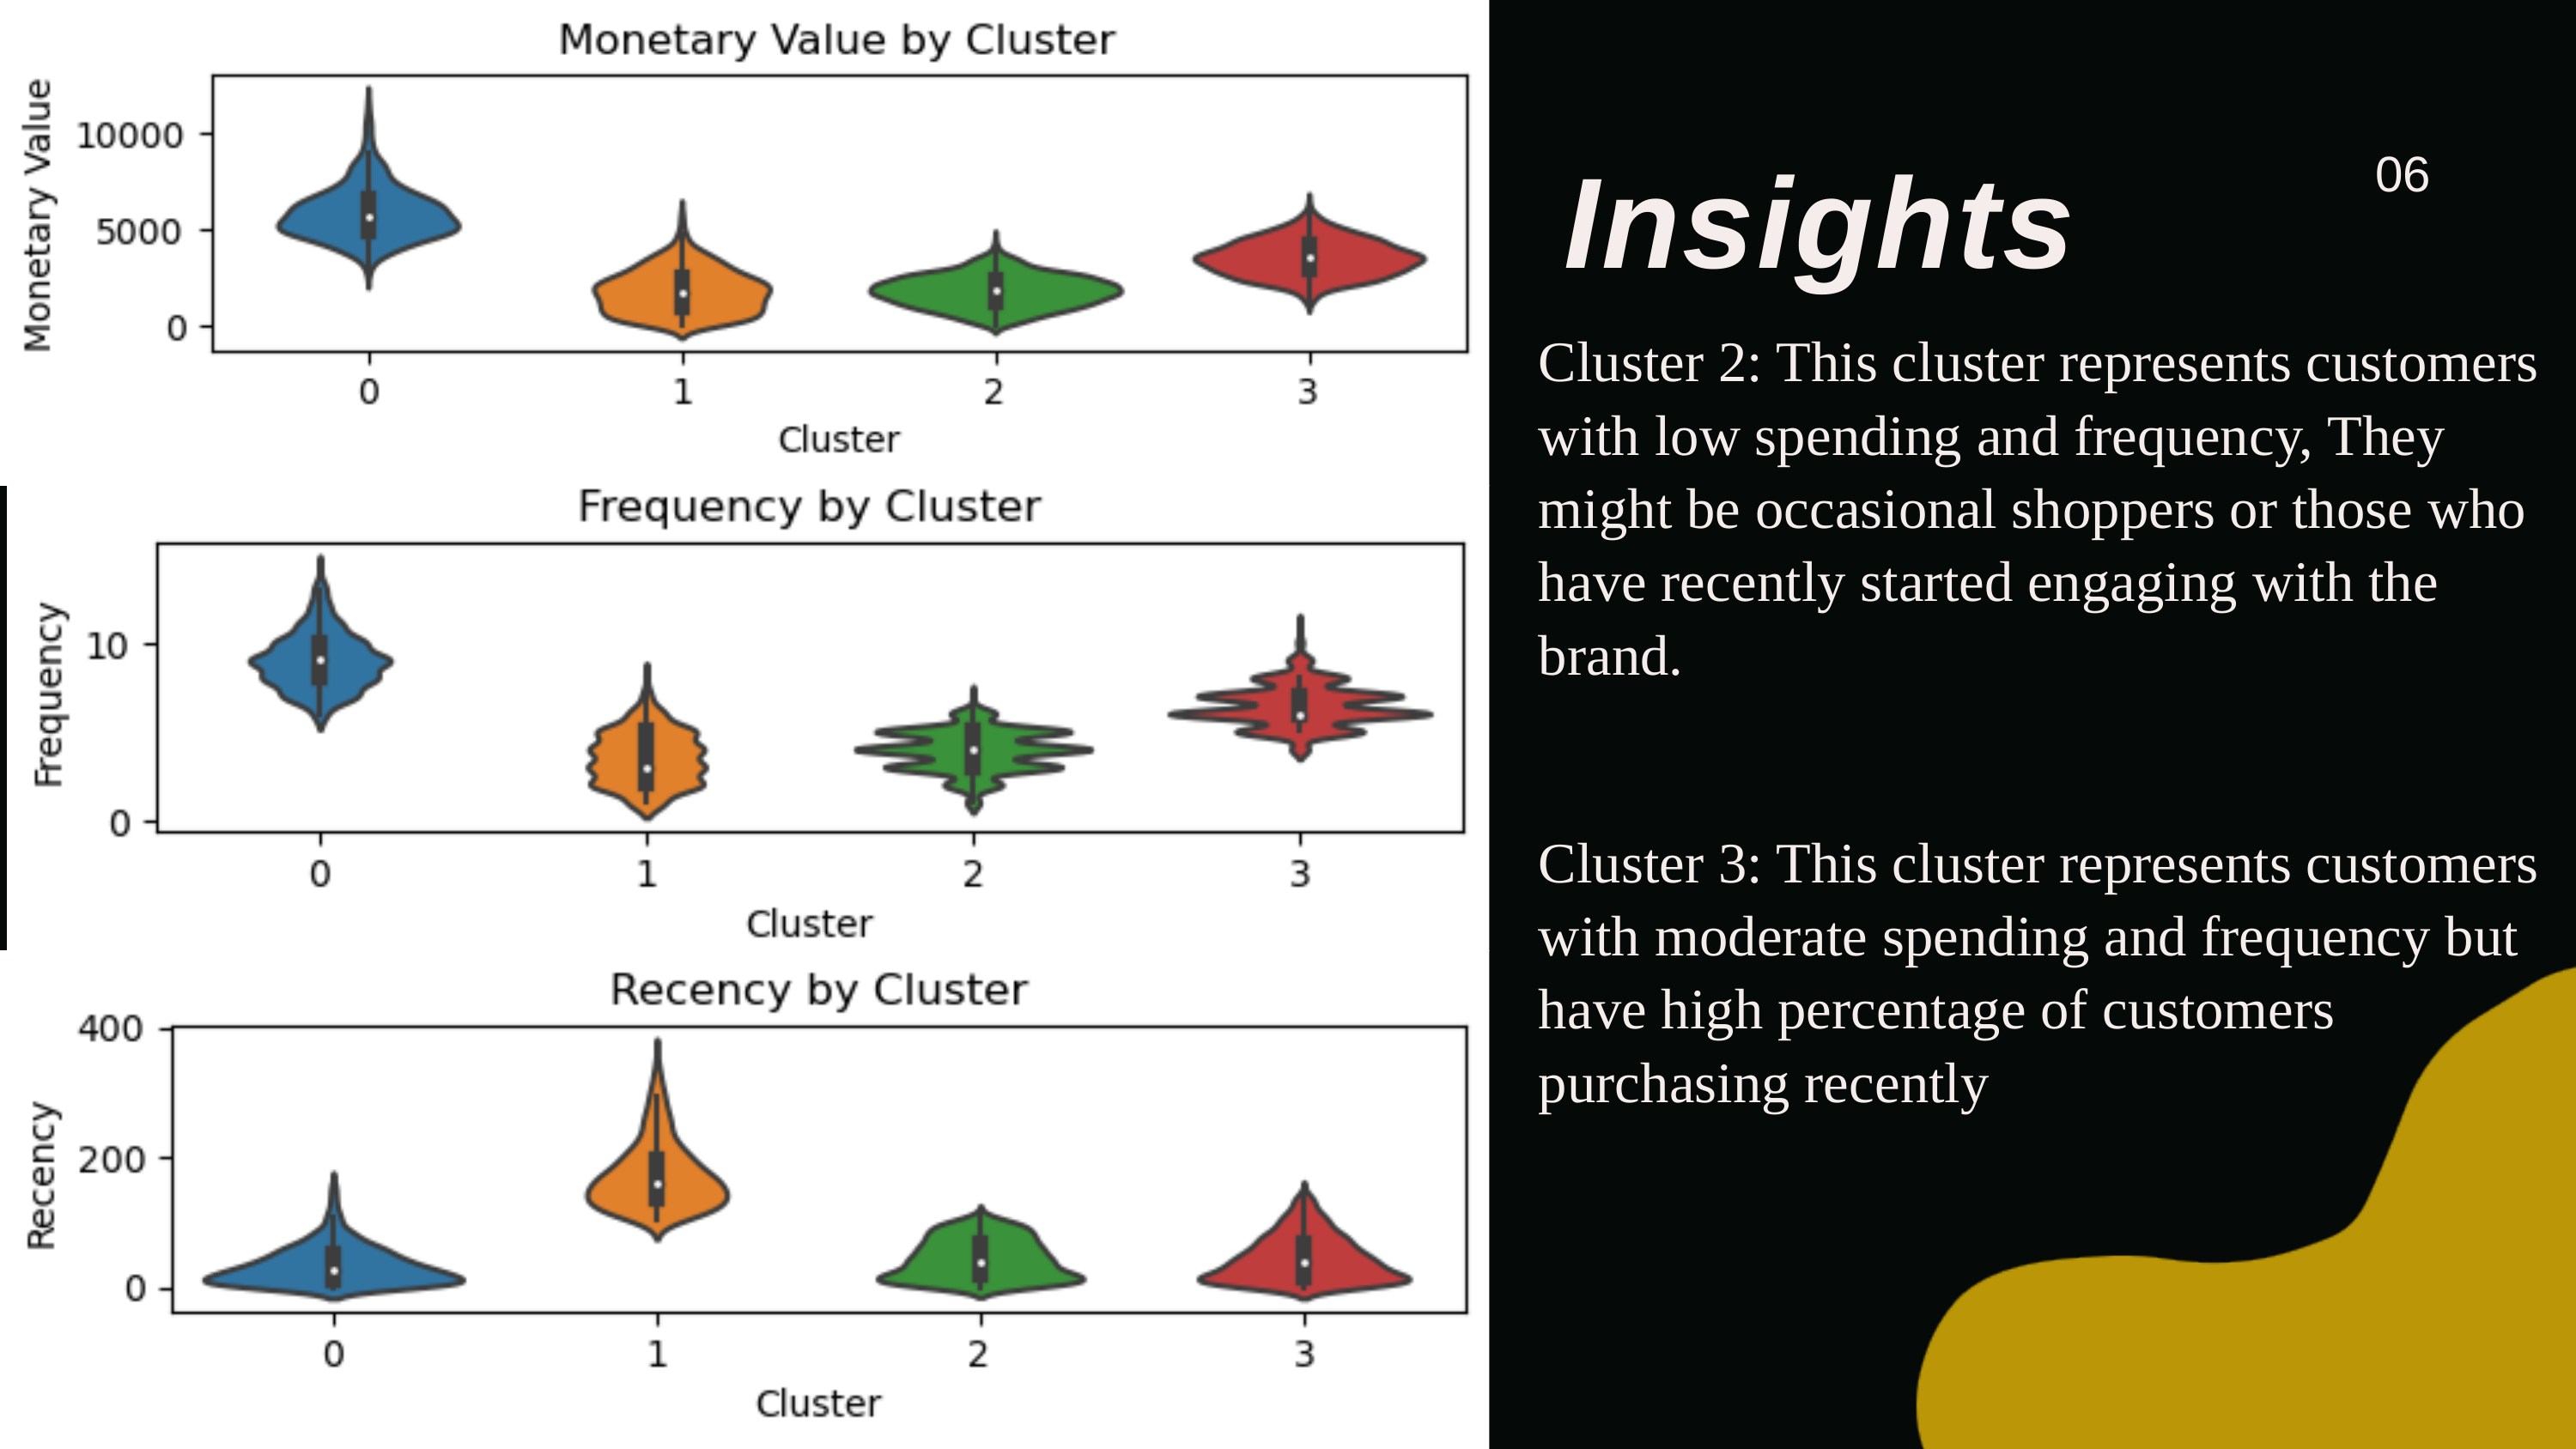

Insights
06
Cluster 2: This cluster represents customers with low spending and frequency, They might be occasional shoppers or those who have recently started engaging with the brand.

Cluster 3: This cluster represents customers with moderate spending and frequency but have high percentage of customers purchasing recently